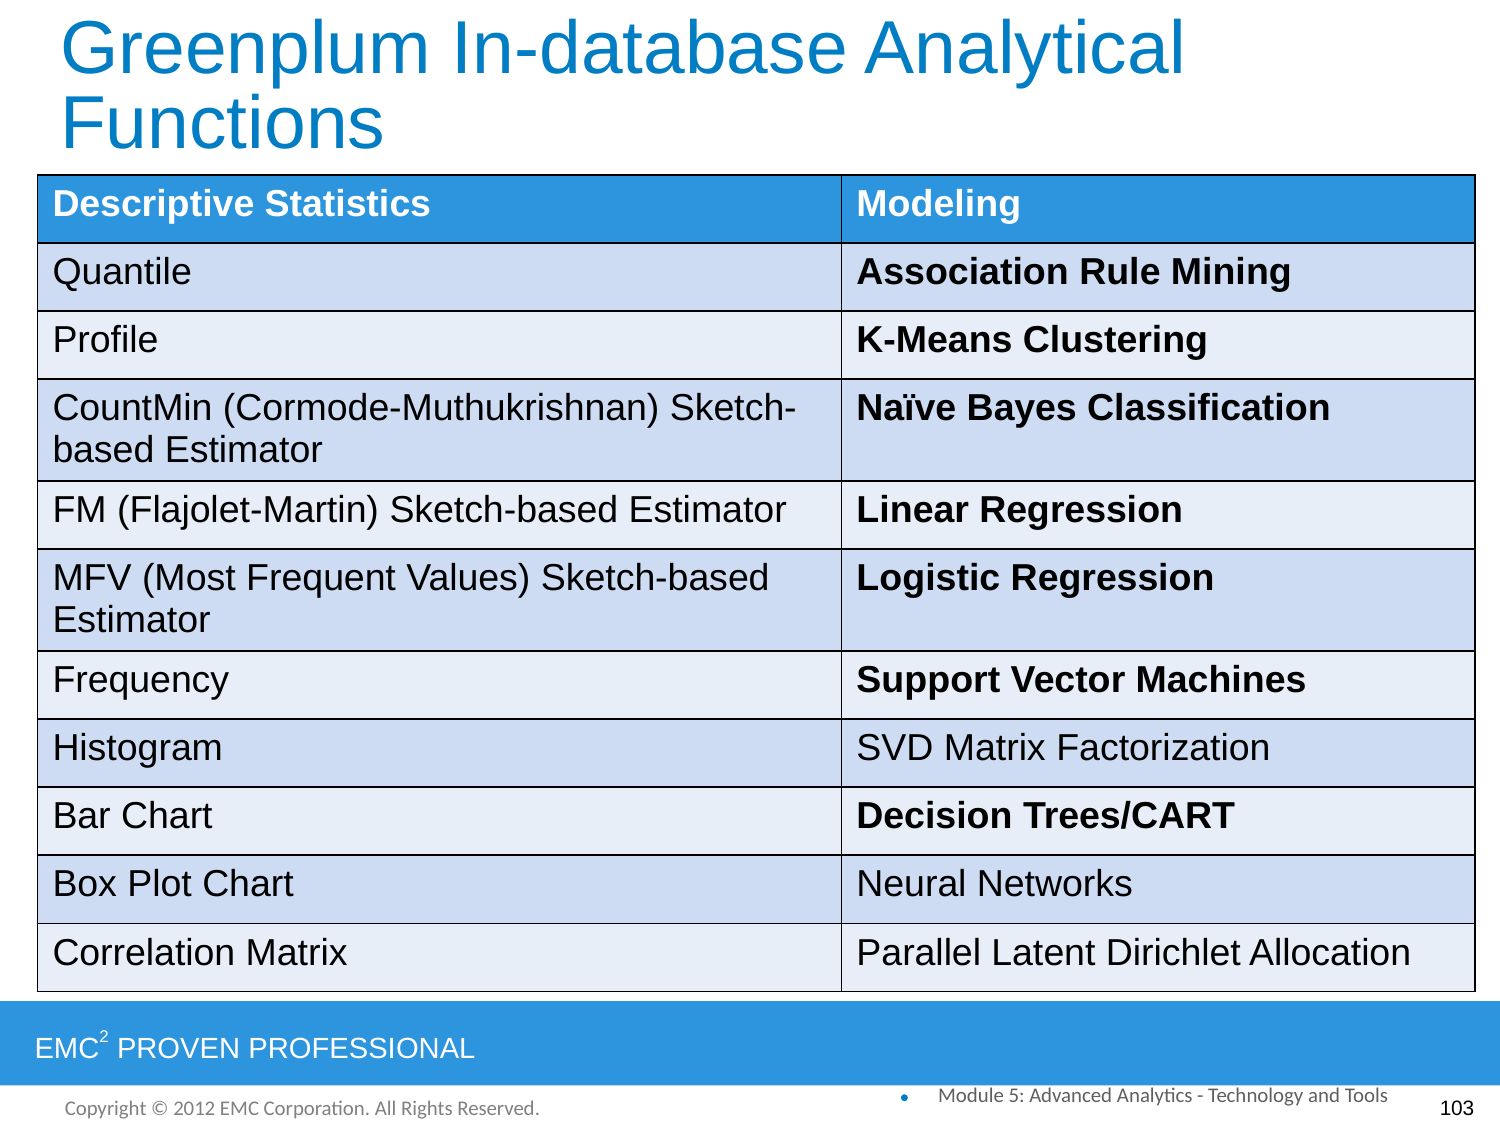

# Greenplum In-database Analytical Functions
| Descriptive Statistics | Modeling |
| --- | --- |
| Quantile | Association Rule Mining |
| Profile | K-Means Clustering |
| CountMin (Cormode-Muthukrishnan) Sketch-based Estimator | Naïve Bayes Classification |
| FM (Flajolet-Martin) Sketch-based Estimator | Linear Regression |
| MFV (Most Frequent Values) Sketch-based Estimator | Logistic Regression |
| Frequency | Support Vector Machines |
| Histogram | SVD Matrix Factorization |
| Bar Chart | Decision Trees/CART |
| Box Plot Chart | Neural Networks |
| Correlation Matrix | Parallel Latent Dirichlet Allocation |
Module 5: Advanced Analytics - Technology and Tools
103